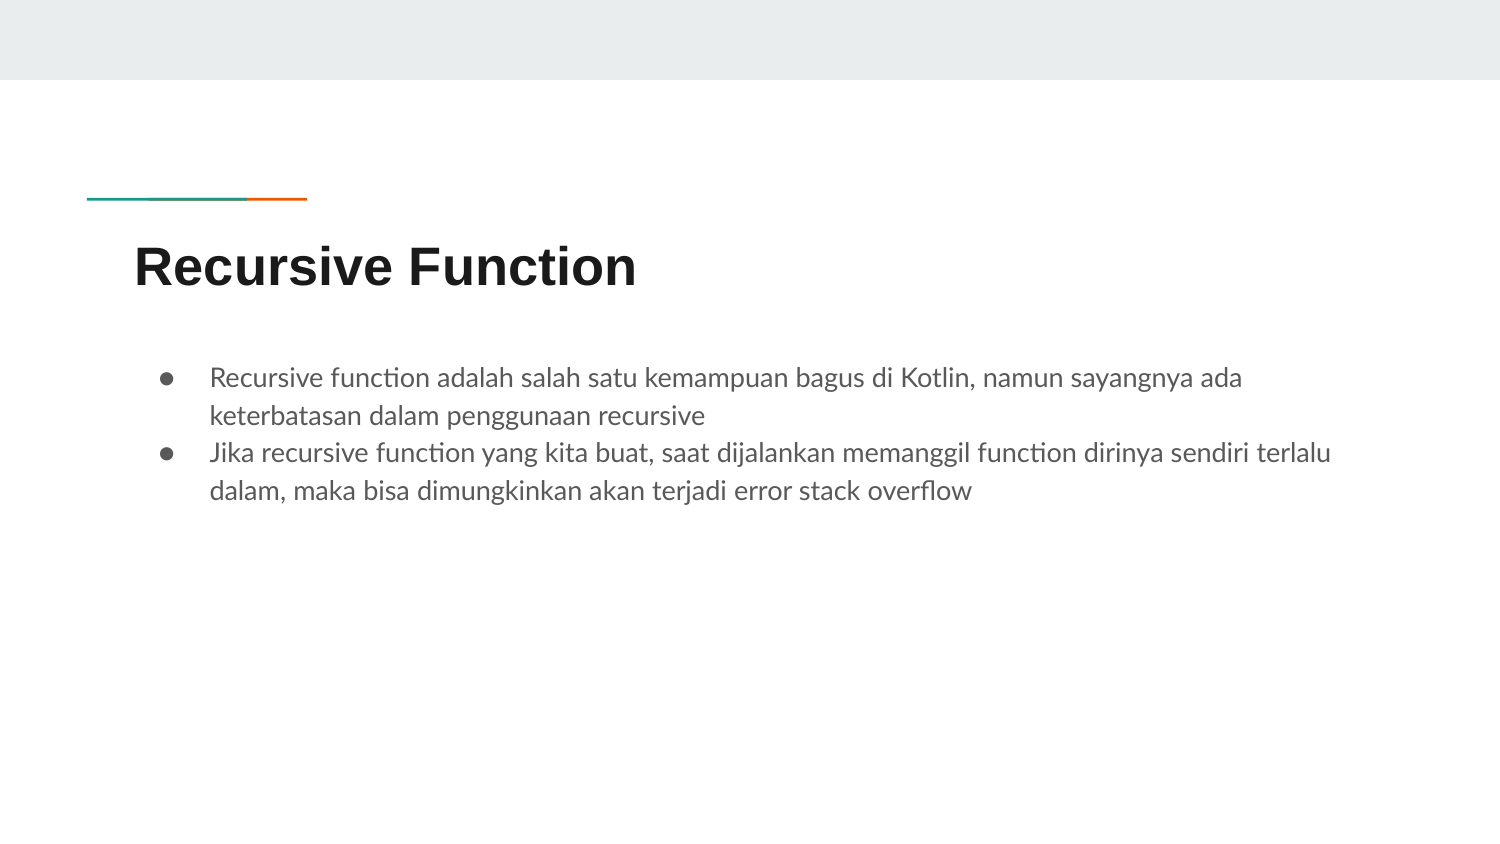

# Recursive Function
Recursive function adalah salah satu kemampuan bagus di Kotlin, namun sayangnya ada keterbatasan dalam penggunaan recursive
Jika recursive function yang kita buat, saat dijalankan memanggil function dirinya sendiri terlalu dalam, maka bisa dimungkinkan akan terjadi error stack overflow